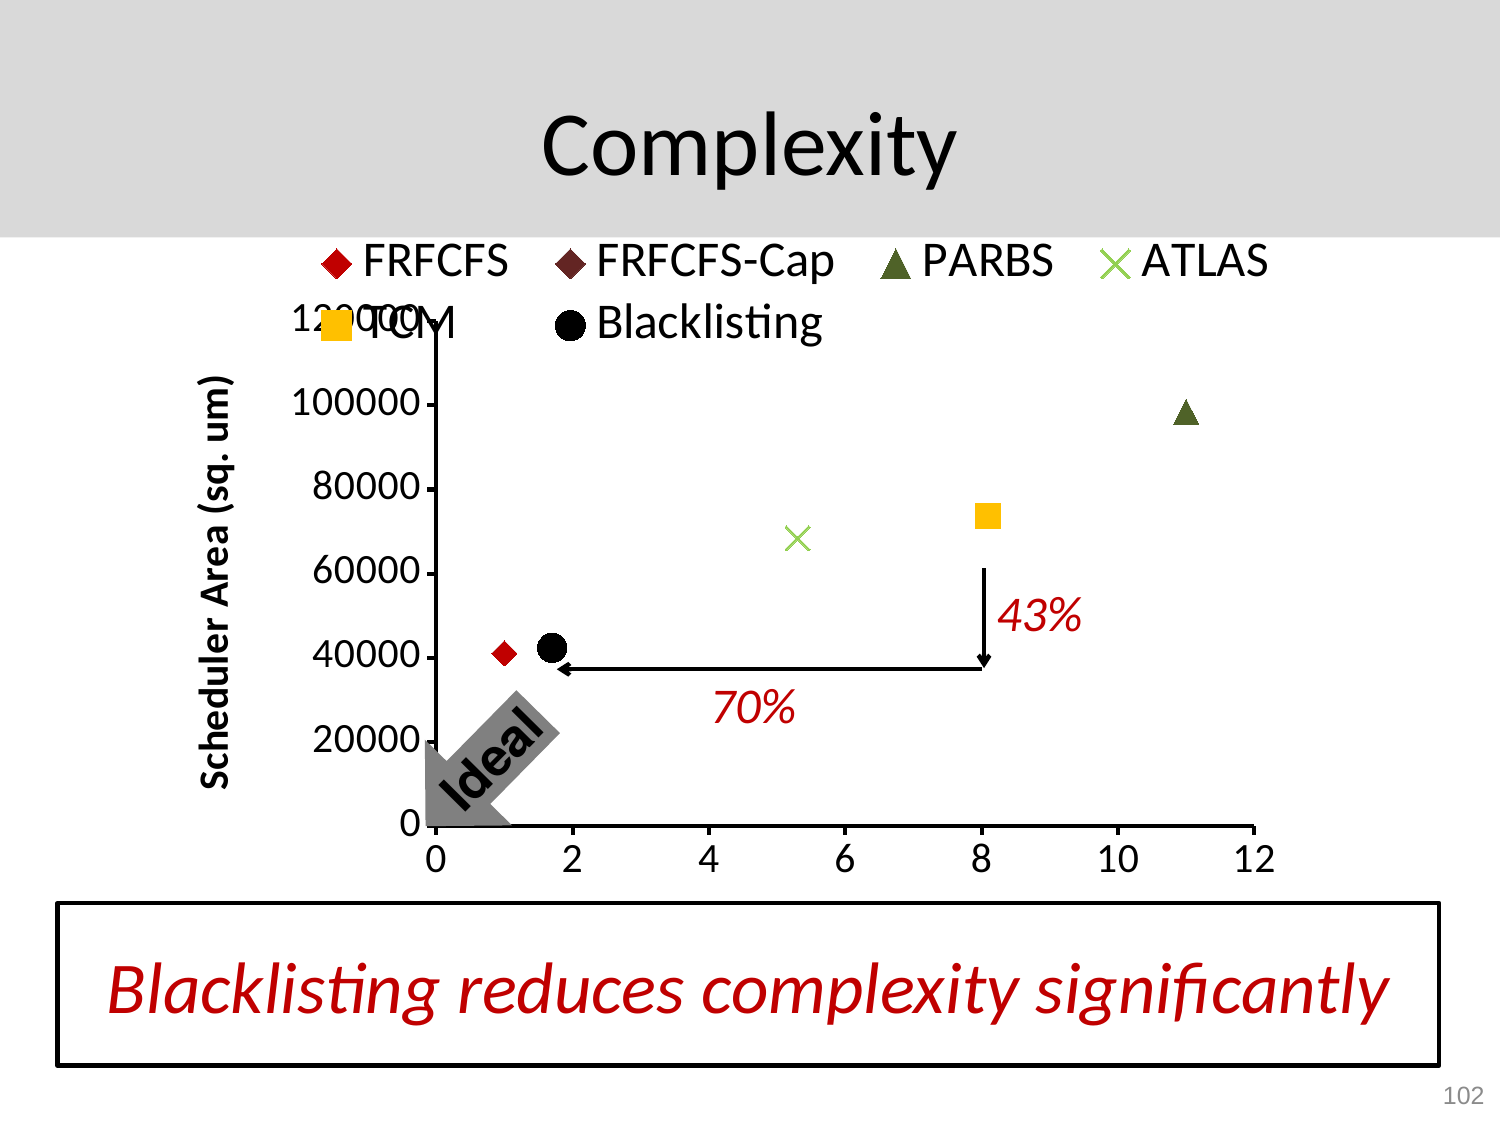

# Complexity

### Chart

| Category | FRFCFS | FRFCFS-Cap | PARBS | ATLAS | TCM | Blacklisting |
|---|---|---|---|---|---|---|
43%
70%

Ideal
Blacklisting reduces complexity significantly
102